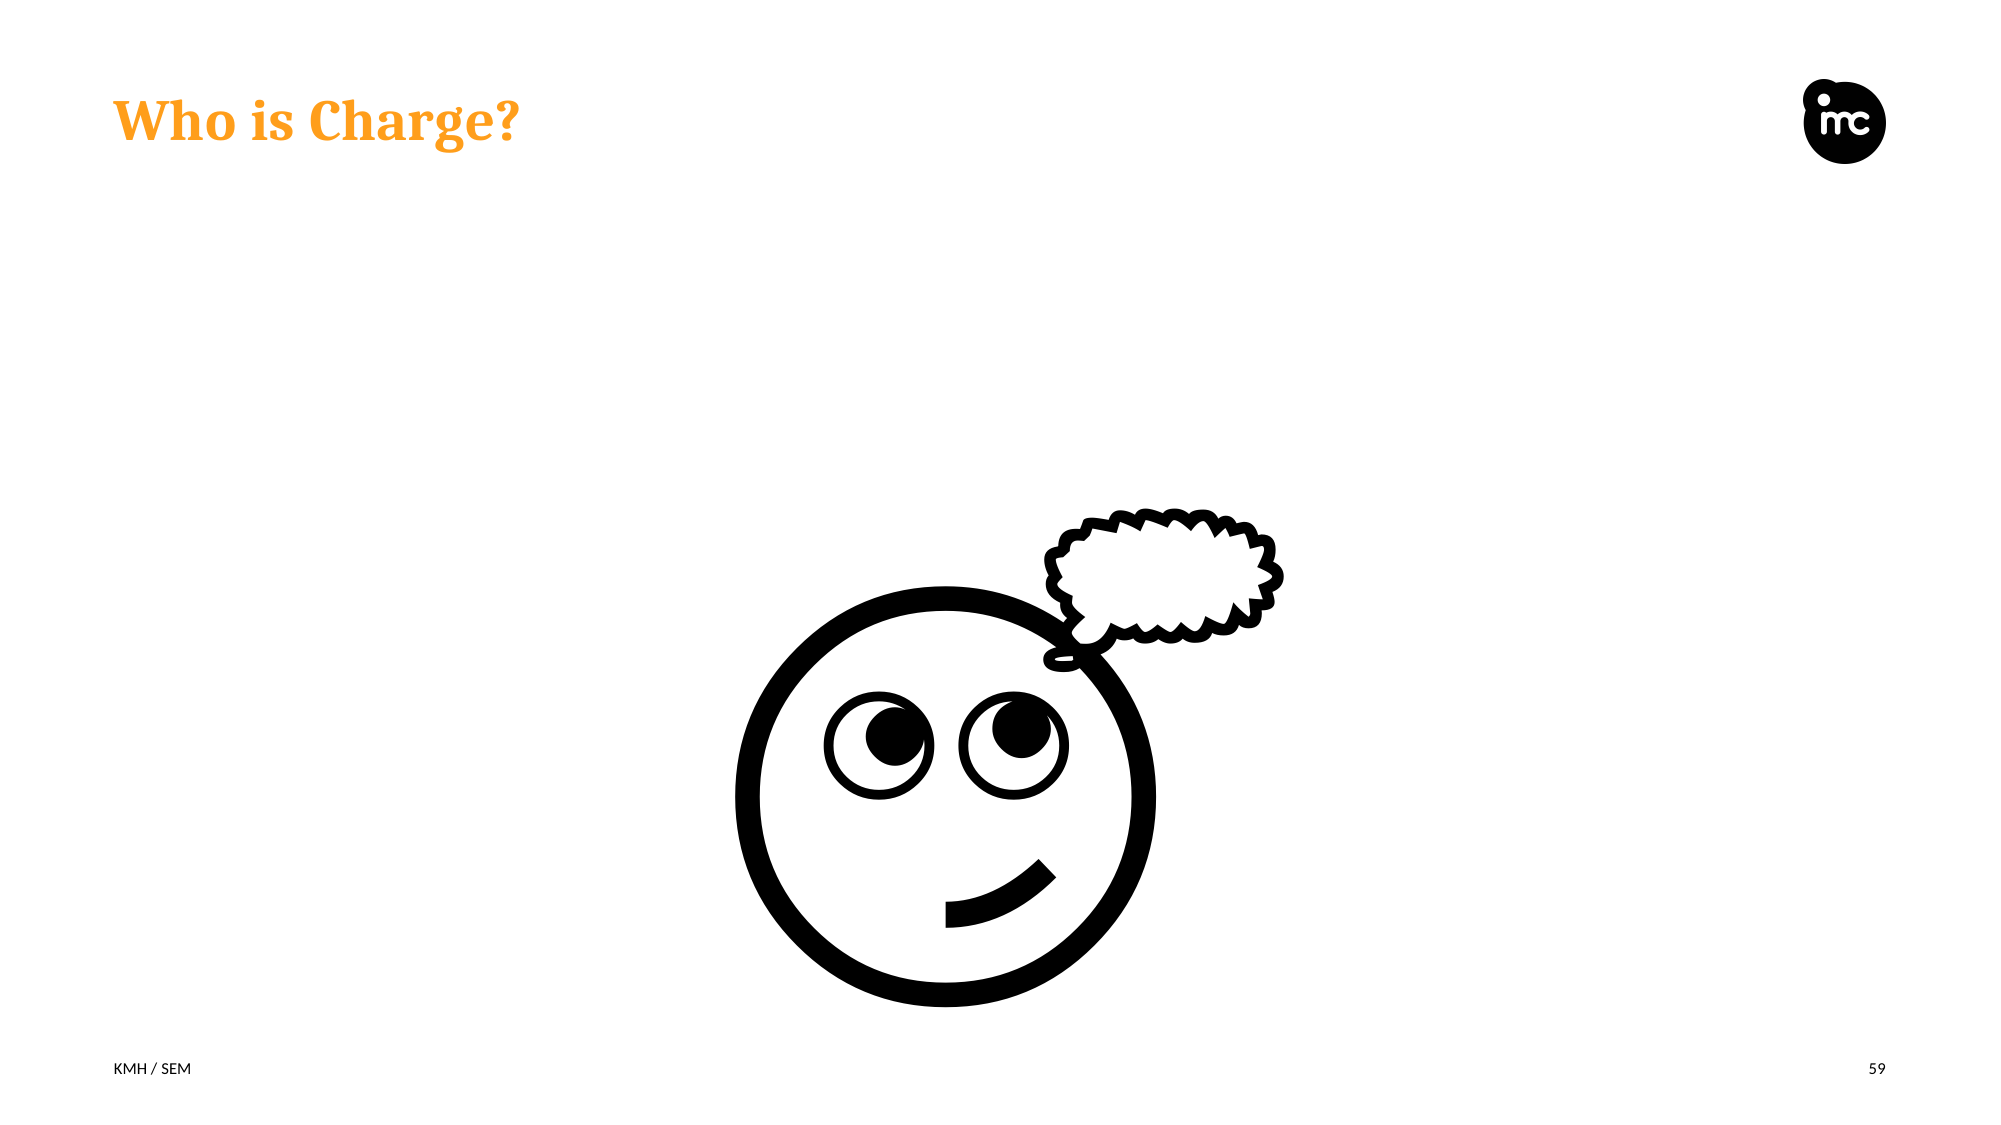

# Who is Charge?
🤔
KMH / SEM

59